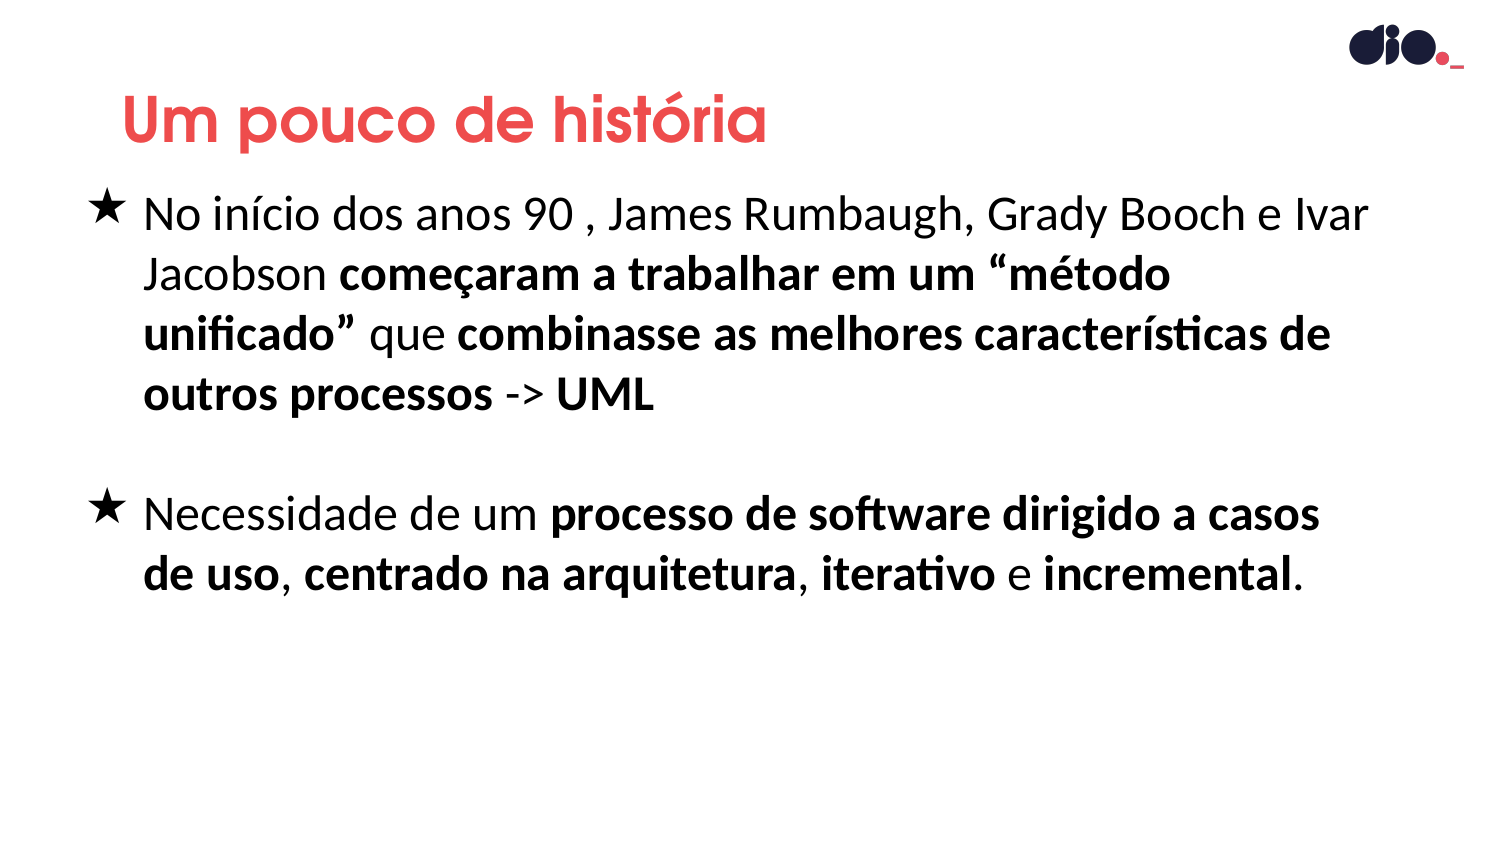

Um pouco de história
No início dos anos 90 , James Rumbaugh, Grady Booch e Ivar Jacobson começaram a trabalhar em um “método unificado” que combinasse as melhores características de outros processos -> UML

Necessidade de um processo de software dirigido a casos de uso, centrado na arquitetura, iterativo e incremental.